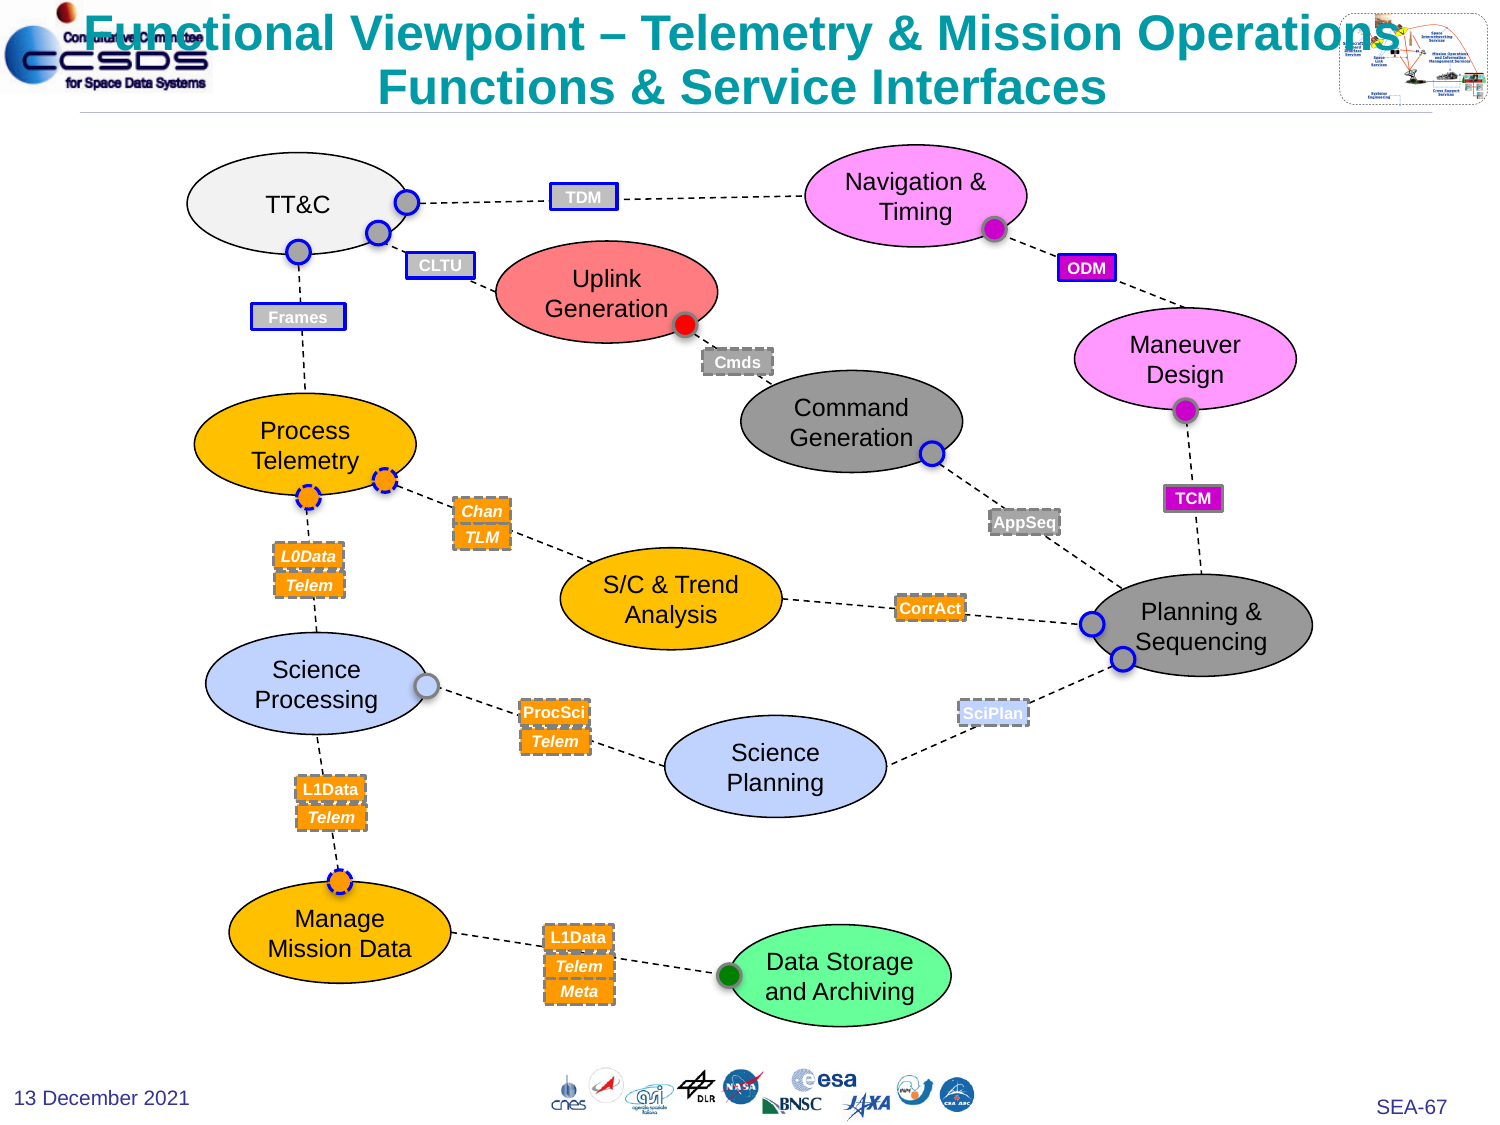

# Functional Viewpoint – Telemetry & Mission Operations Functions & Service Interfaces
Navigation & Timing
TT&C
TDM

Uplink Generation
CLTU
ODM
Frames
Maneuver Design

Cmds
Command Generation
Process Telemetry

TCM

Chan
AppSeq
TLM
L0Data
S/C & Trend Analysis
Telem
Planning & Sequencing
CorrAct

Science
Processing

ProcSci
SciPlan
Science Planning
Telem
L1Data
Telem

Manage Mission Data
L1Data
Data Storage and Archiving
Telem

Meta
13 December 2021